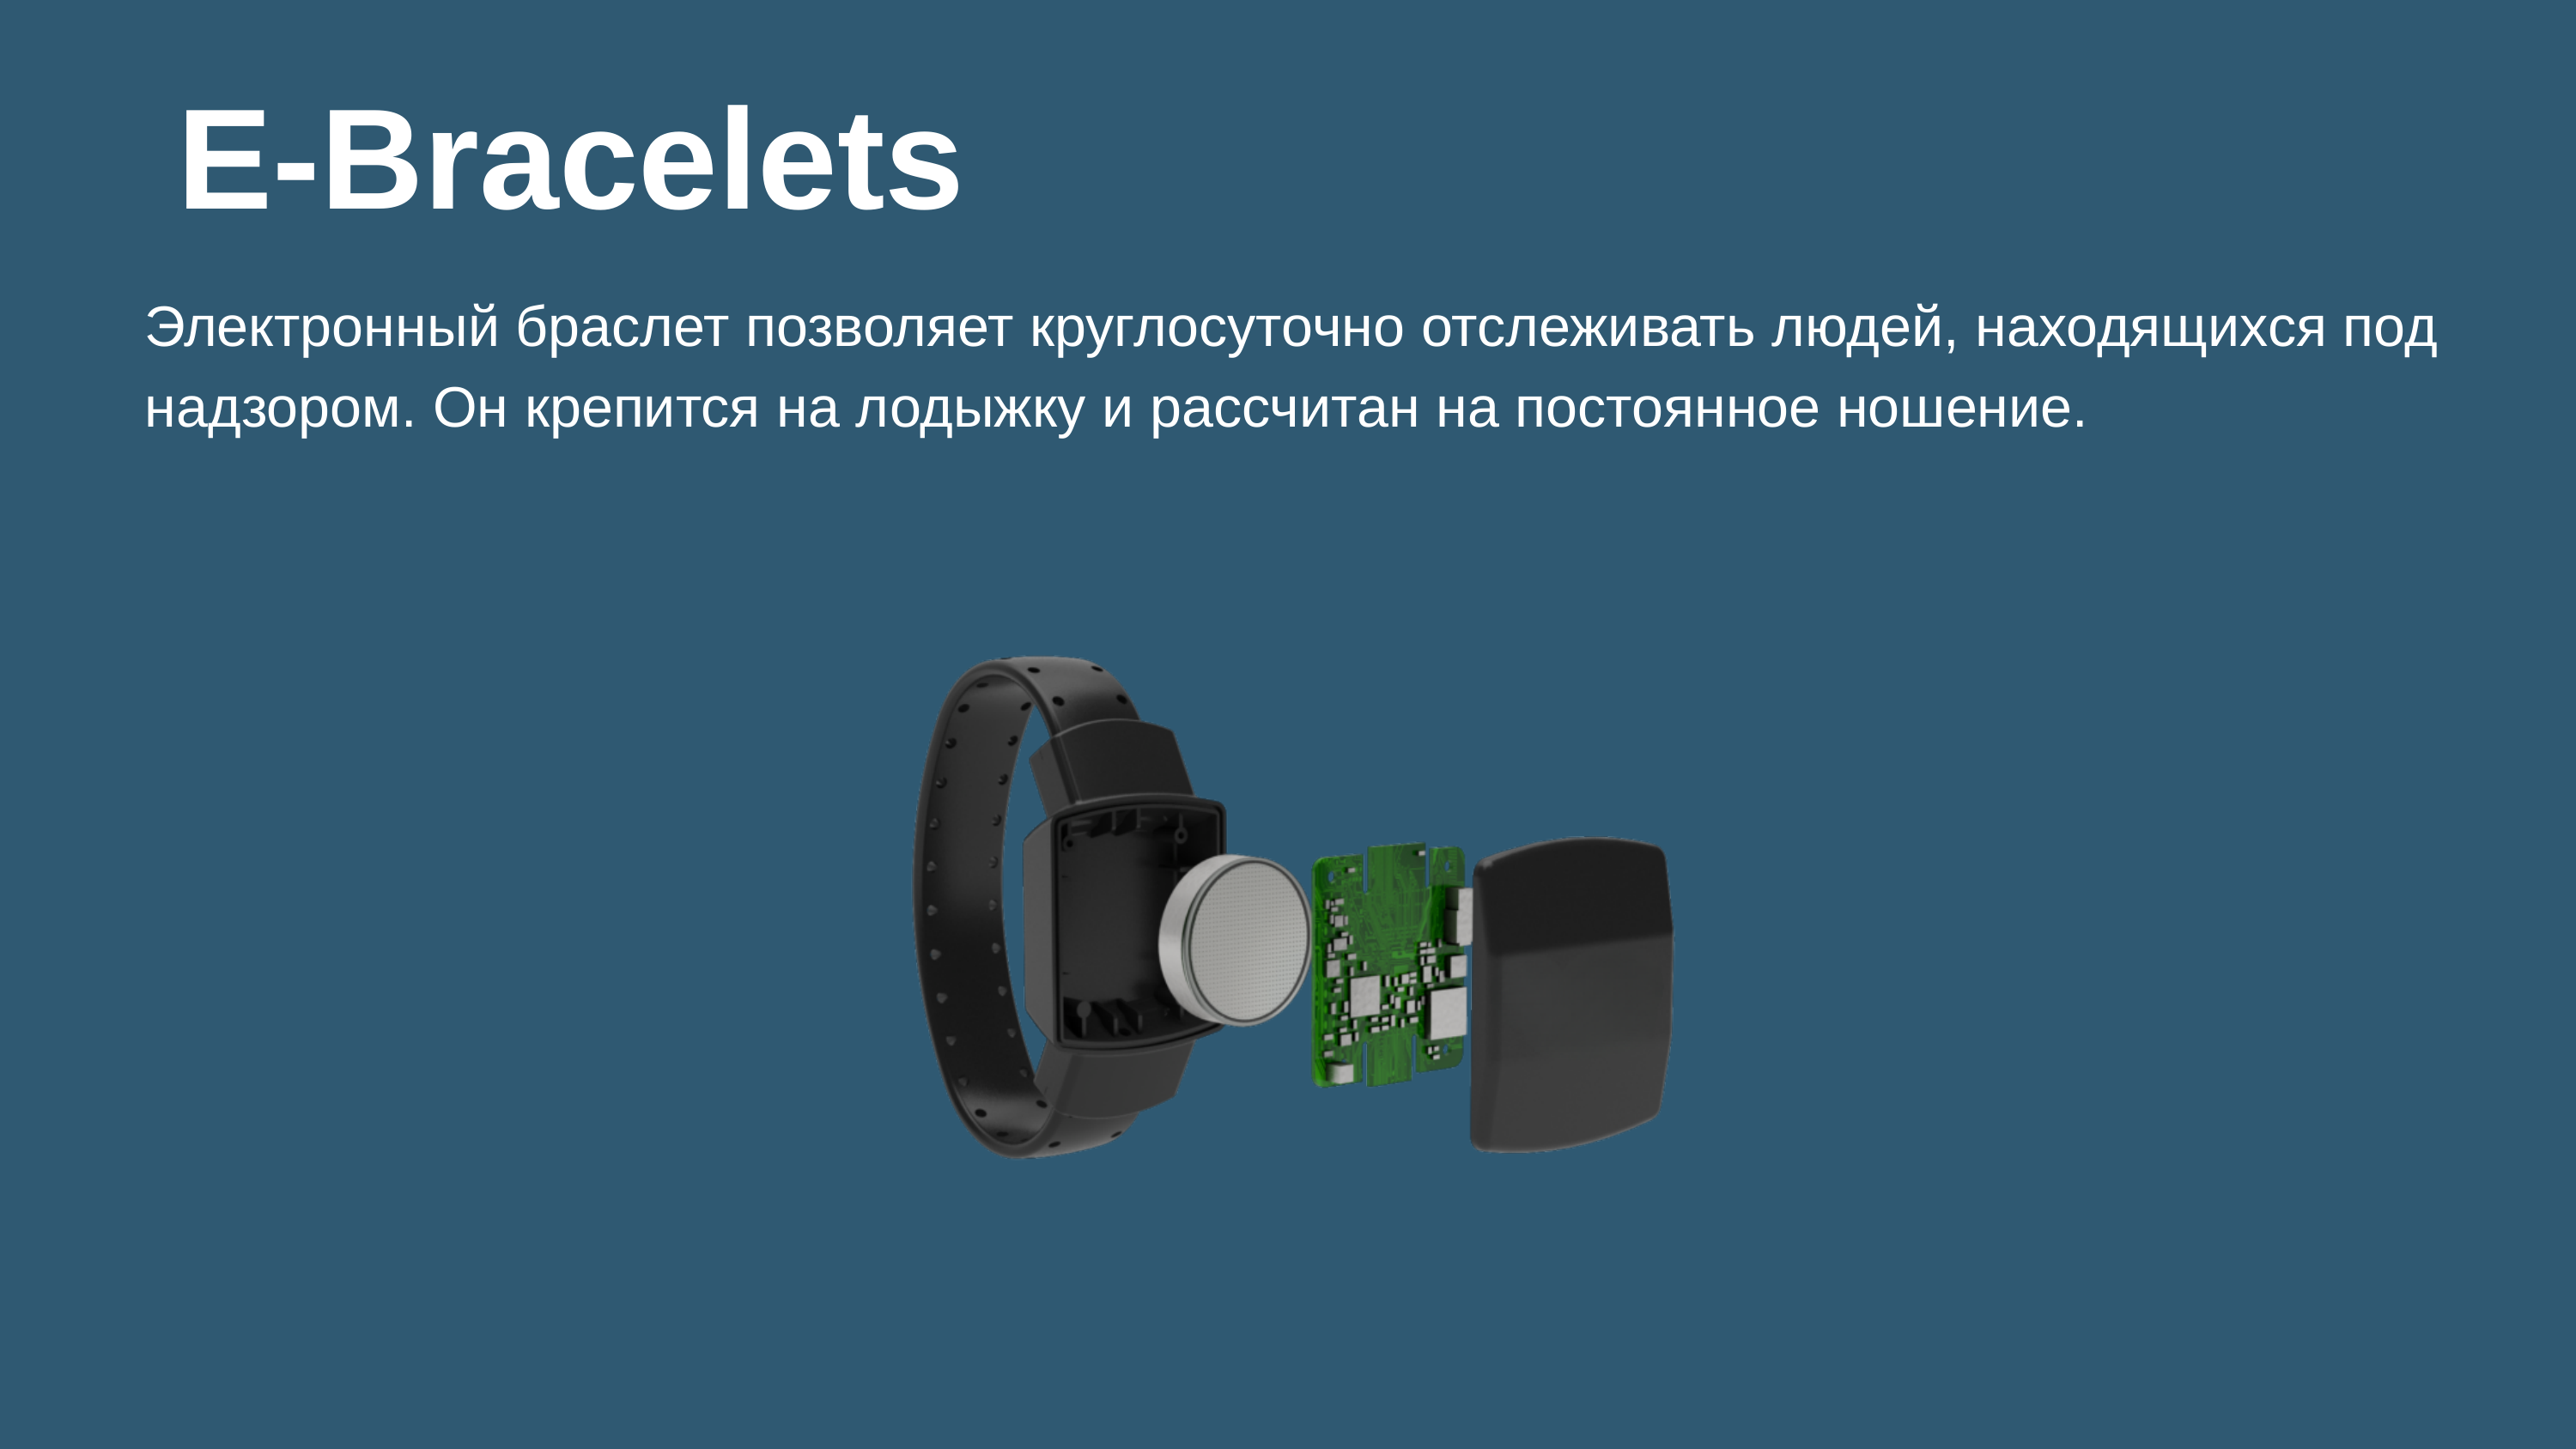

E-Bracelets
Электронный браслет позволяет круглосуточно отслеживать людей, находящихся под надзором. Он крепится на лодыжку и рассчитан на постоянное ношение.